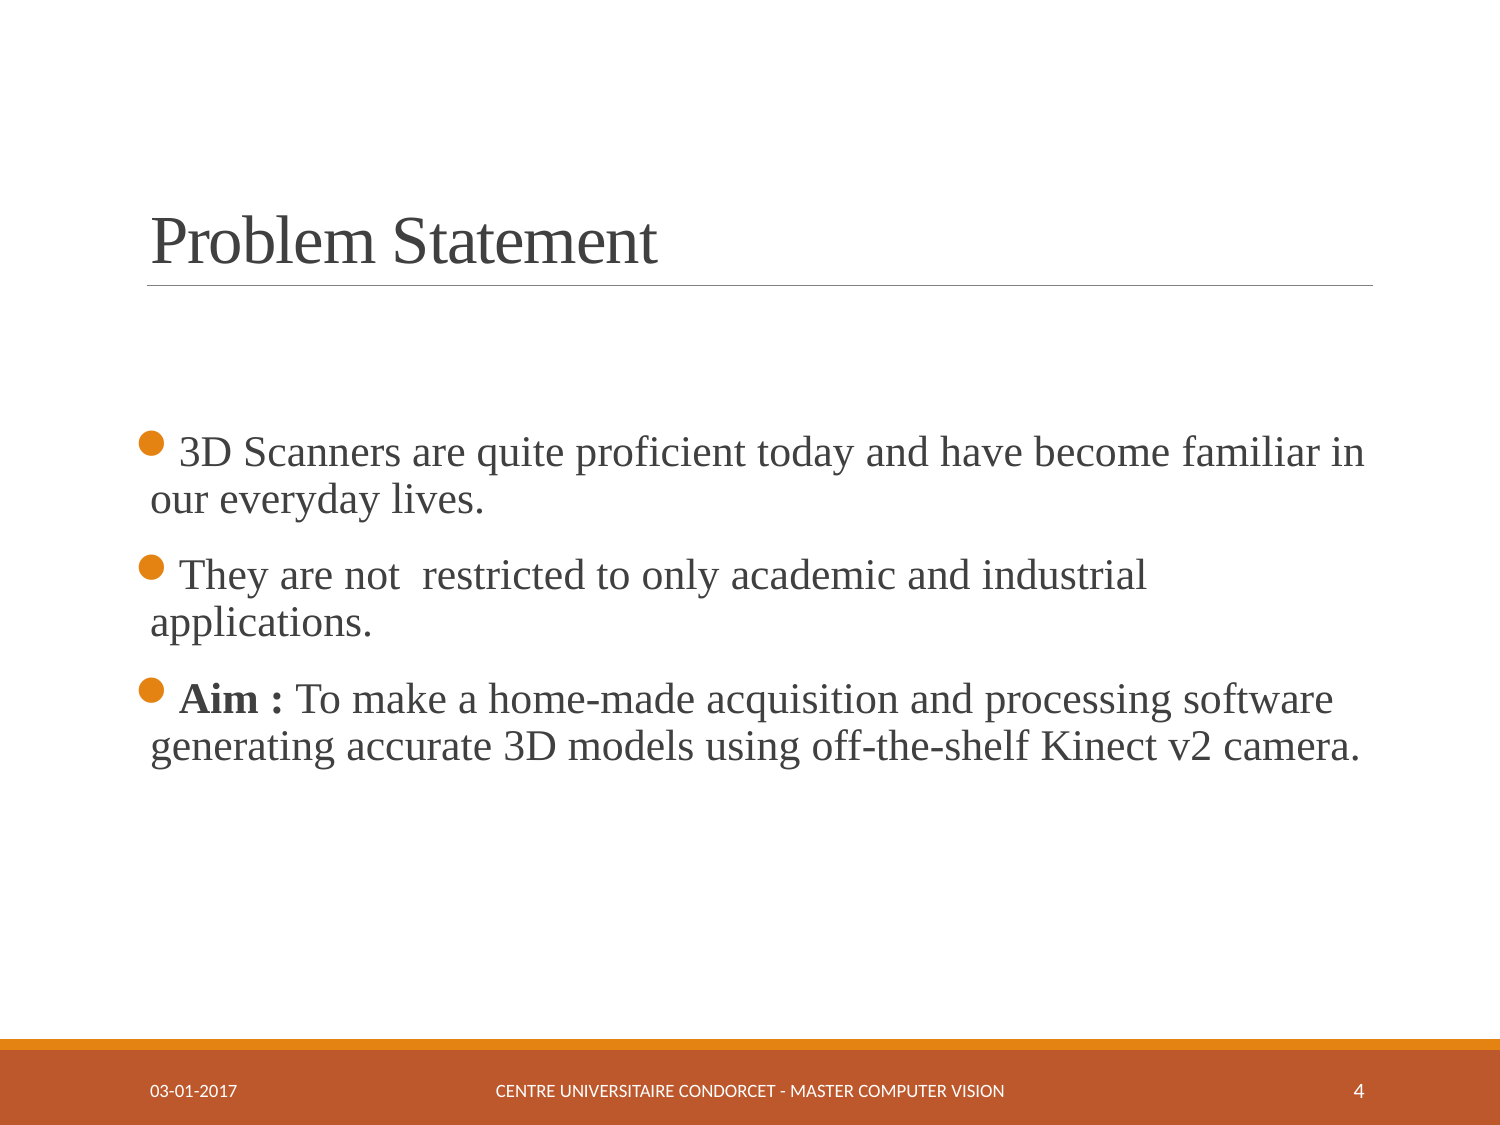

# Problem Statement
3D Scanners are quite proficient today and have become familiar in our everyday lives.
They are not  restricted to only academic and industrial applications.
Aim : To make a home-made acquisition and processing software generating accurate 3D models using off-the-shelf Kinect v2 camera.
03-01-2017
Centre Universitaire Condorcet - Master Computer Vision
4